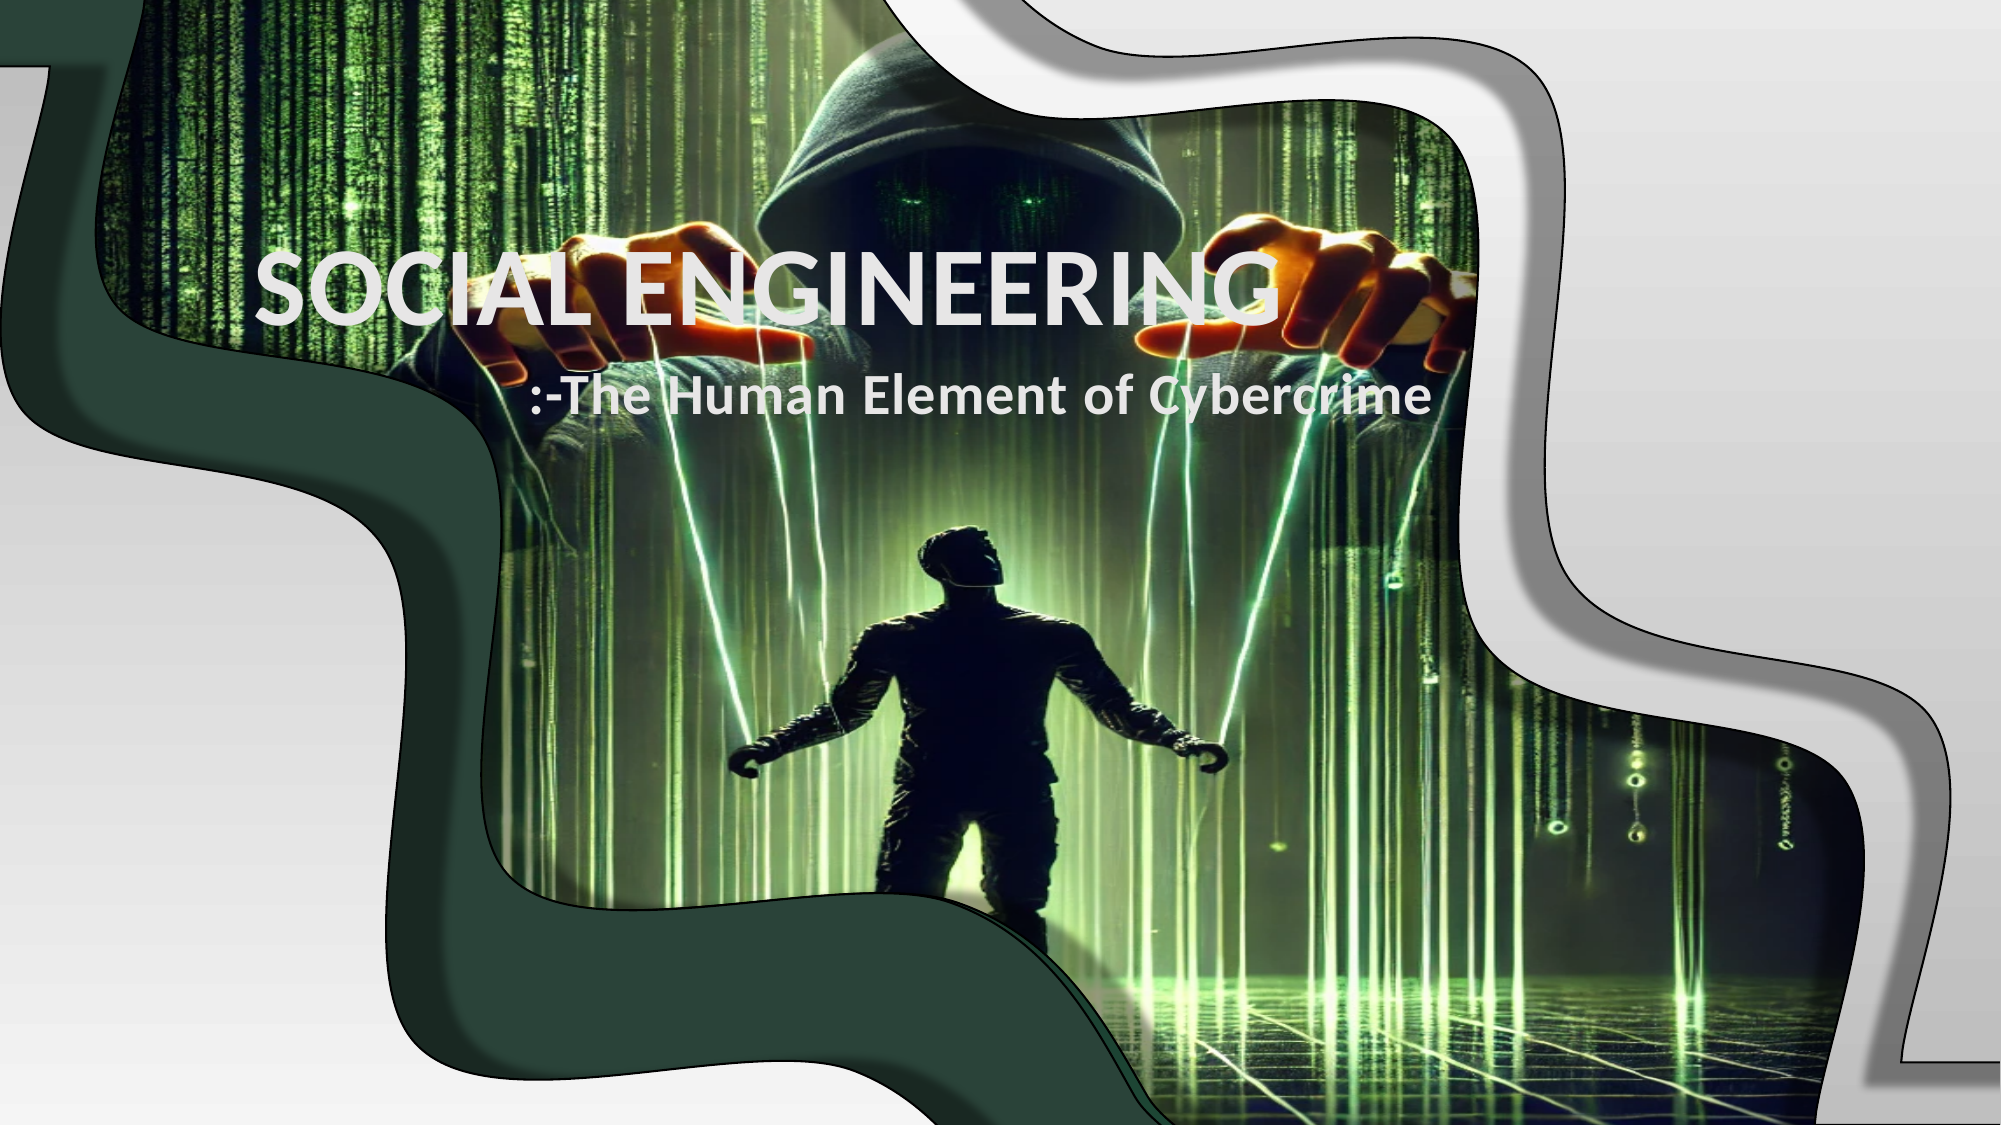

SOCIAL ENGINEERING
:-The Human Element of Cybercrime
SOCIAL ENGINEERING